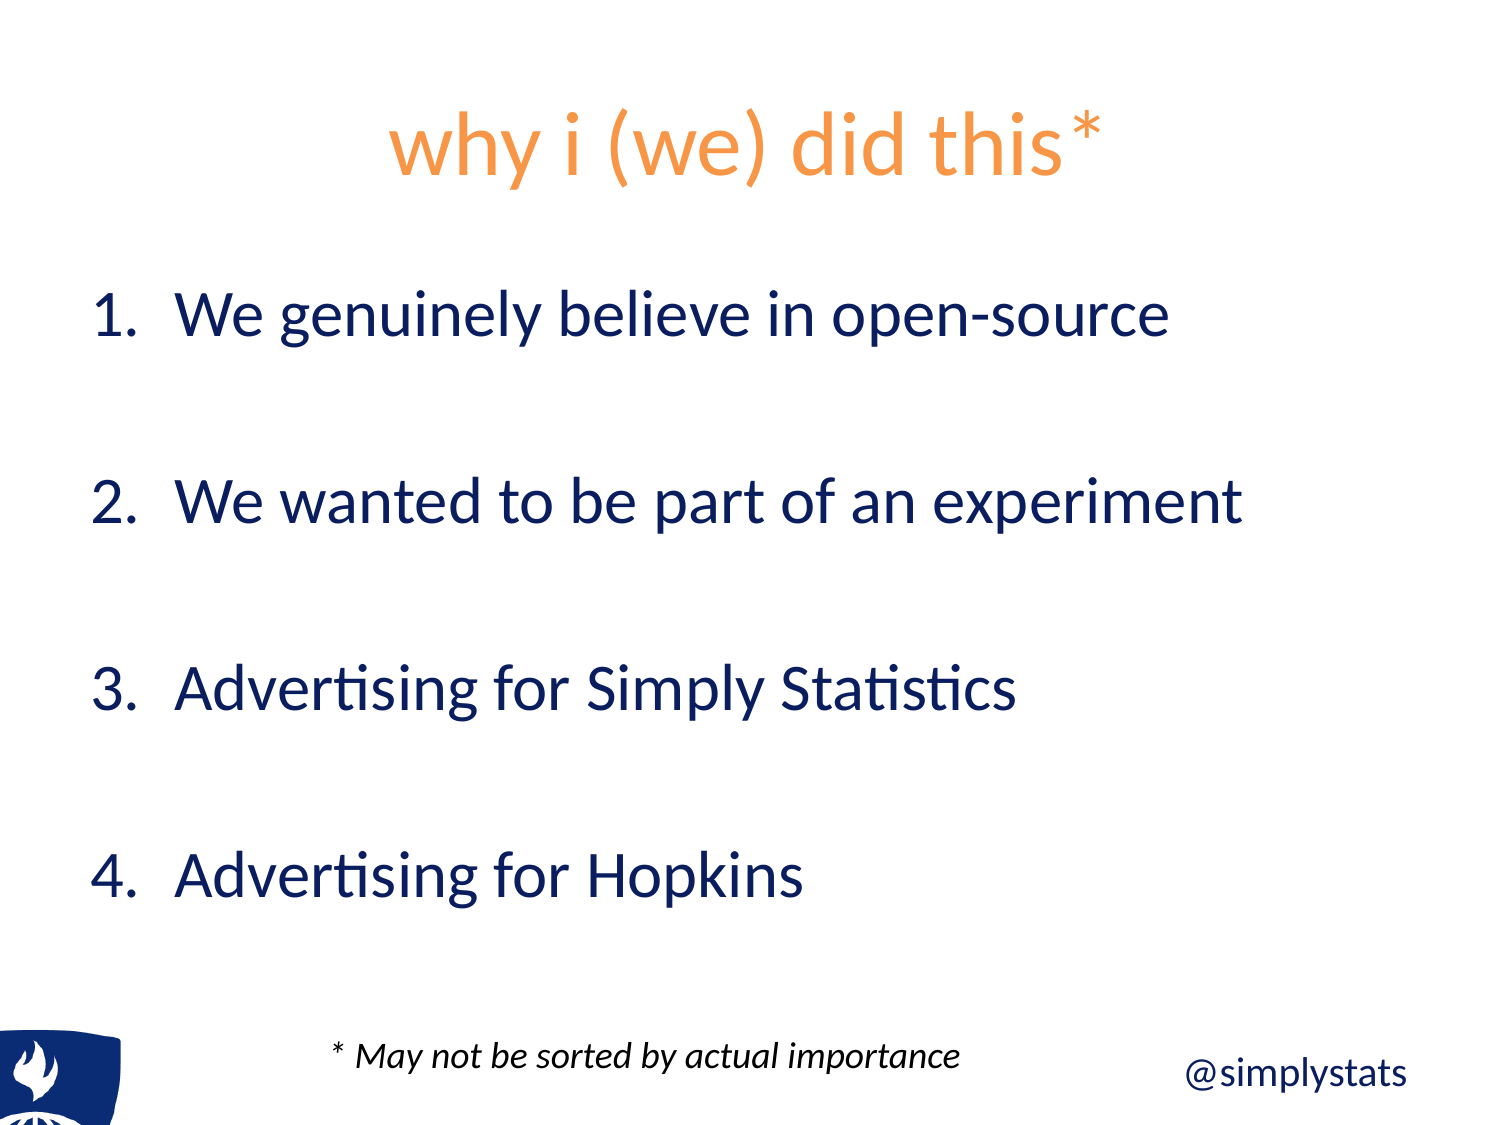

# why i (we) did this*
We genuinely believe in open-source

We wanted to be part of an experiment

Advertising for Simply Statistics

Advertising for Hopkins

* May not be sorted by actual importance